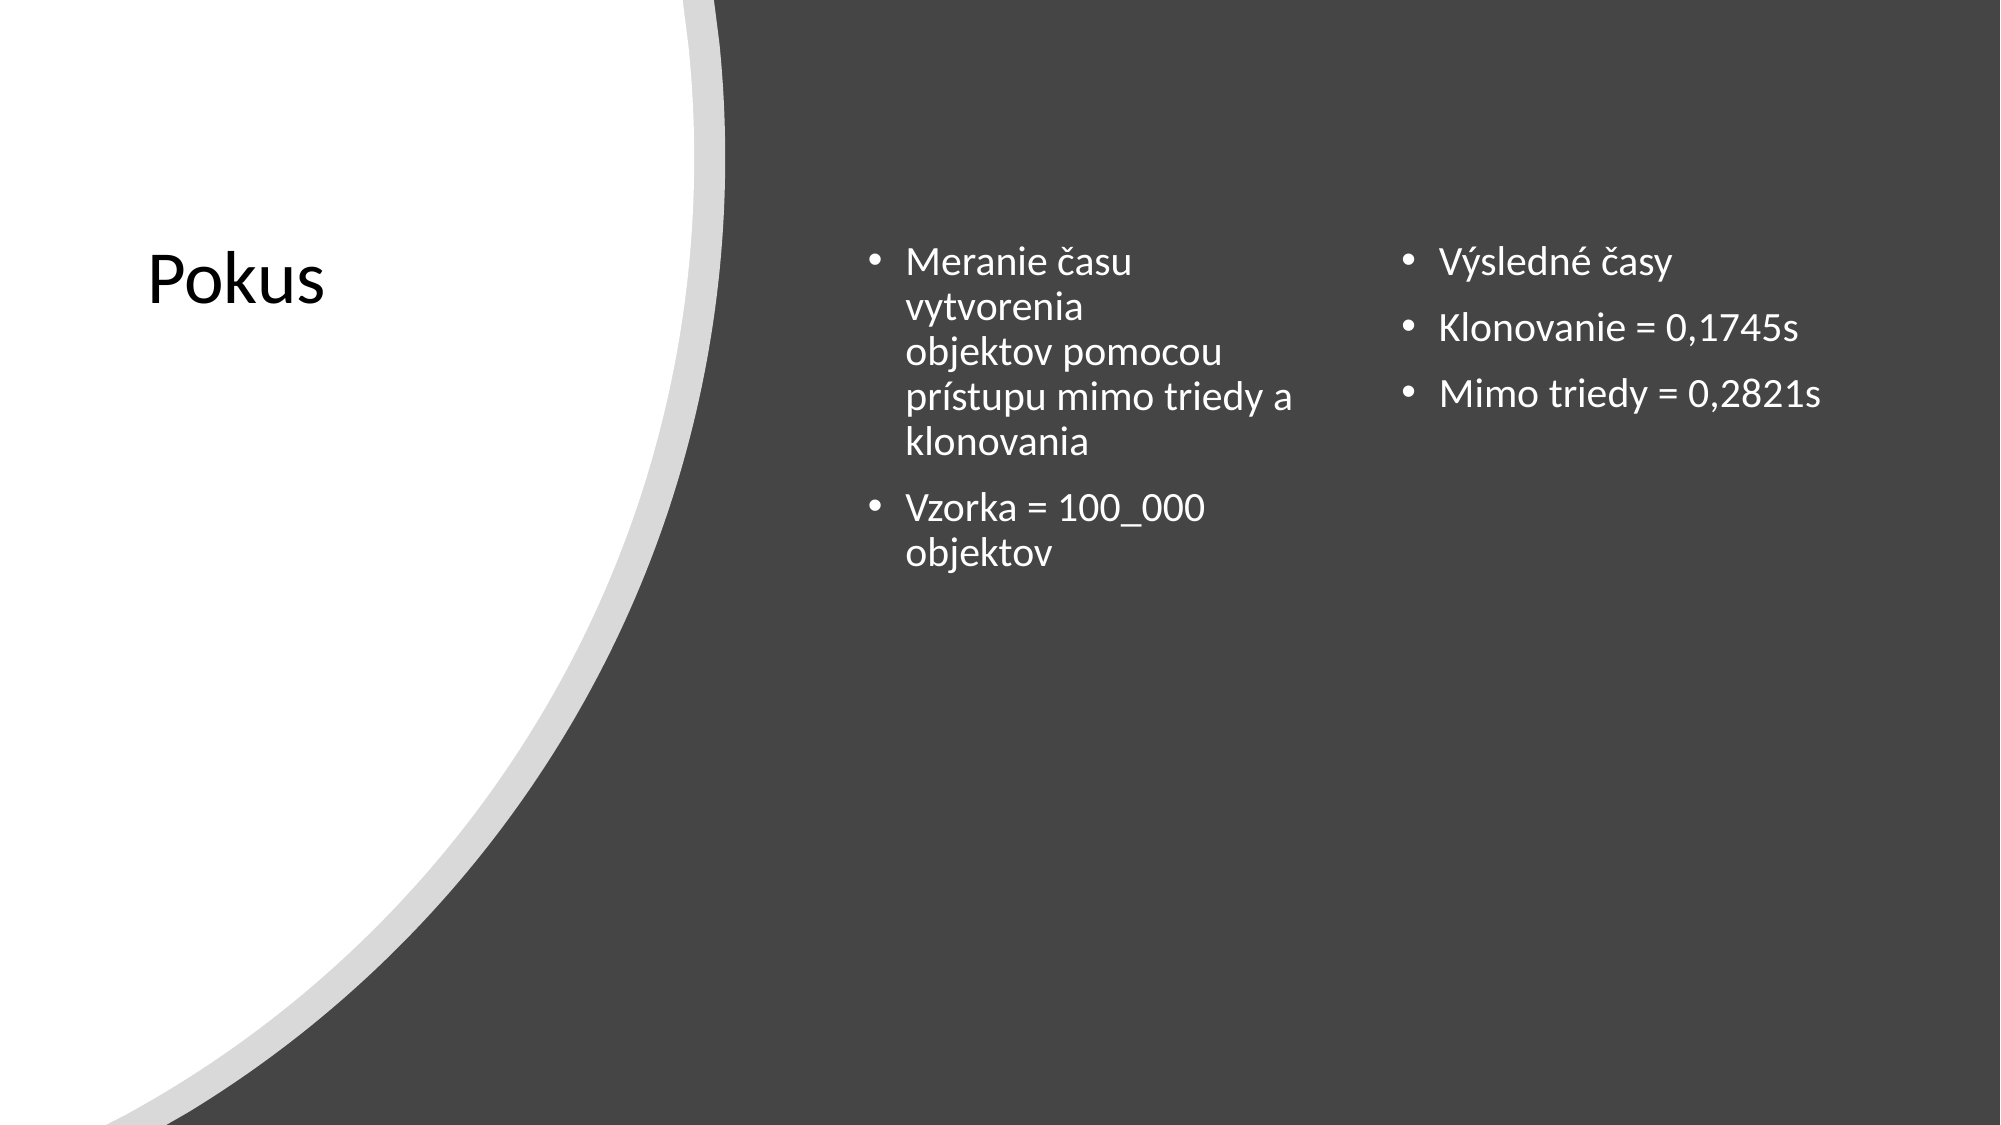

# Pokus
Meranie času vytvorenia objektov pomocou prístupu mimo triedy a klonovania
Vzorka = 100_000 objektov
Výsledné časy
Klonovanie = 0,1745s
Mimo triedy = 0,2821s